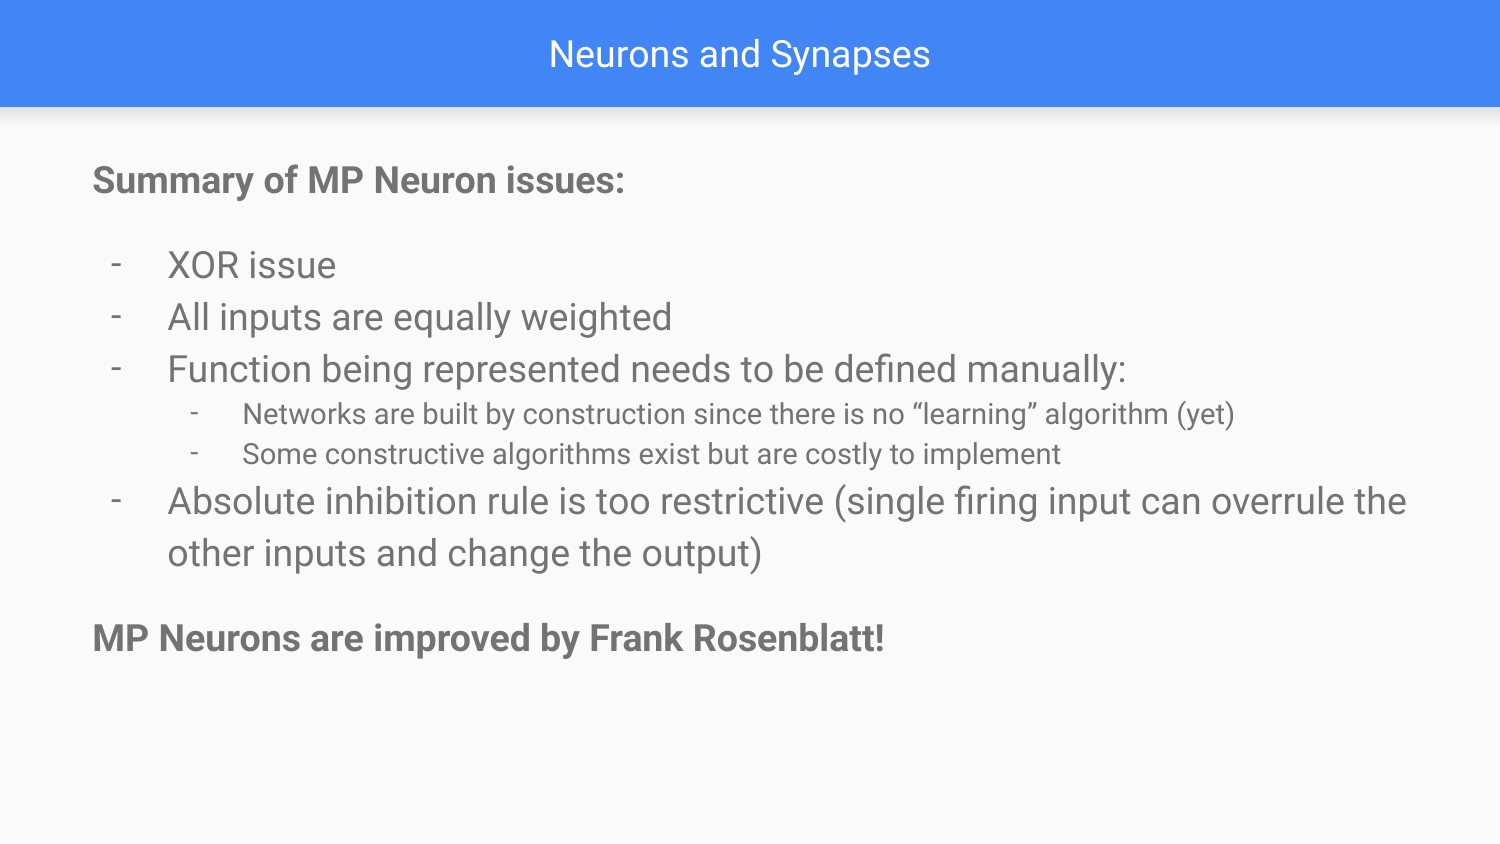

# Neurons and Synapses
Summary of MP Neuron issues:
XOR issue
All inputs are equally weighted
Function being represented needs to be defined manually:
Networks are built by construction since there is no “learning” algorithm (yet)
Some constructive algorithms exist but are costly to implement
Absolute inhibition rule is too restrictive (single firing input can overrule the other inputs and change the output)
MP Neurons are improved by Frank Rosenblatt!